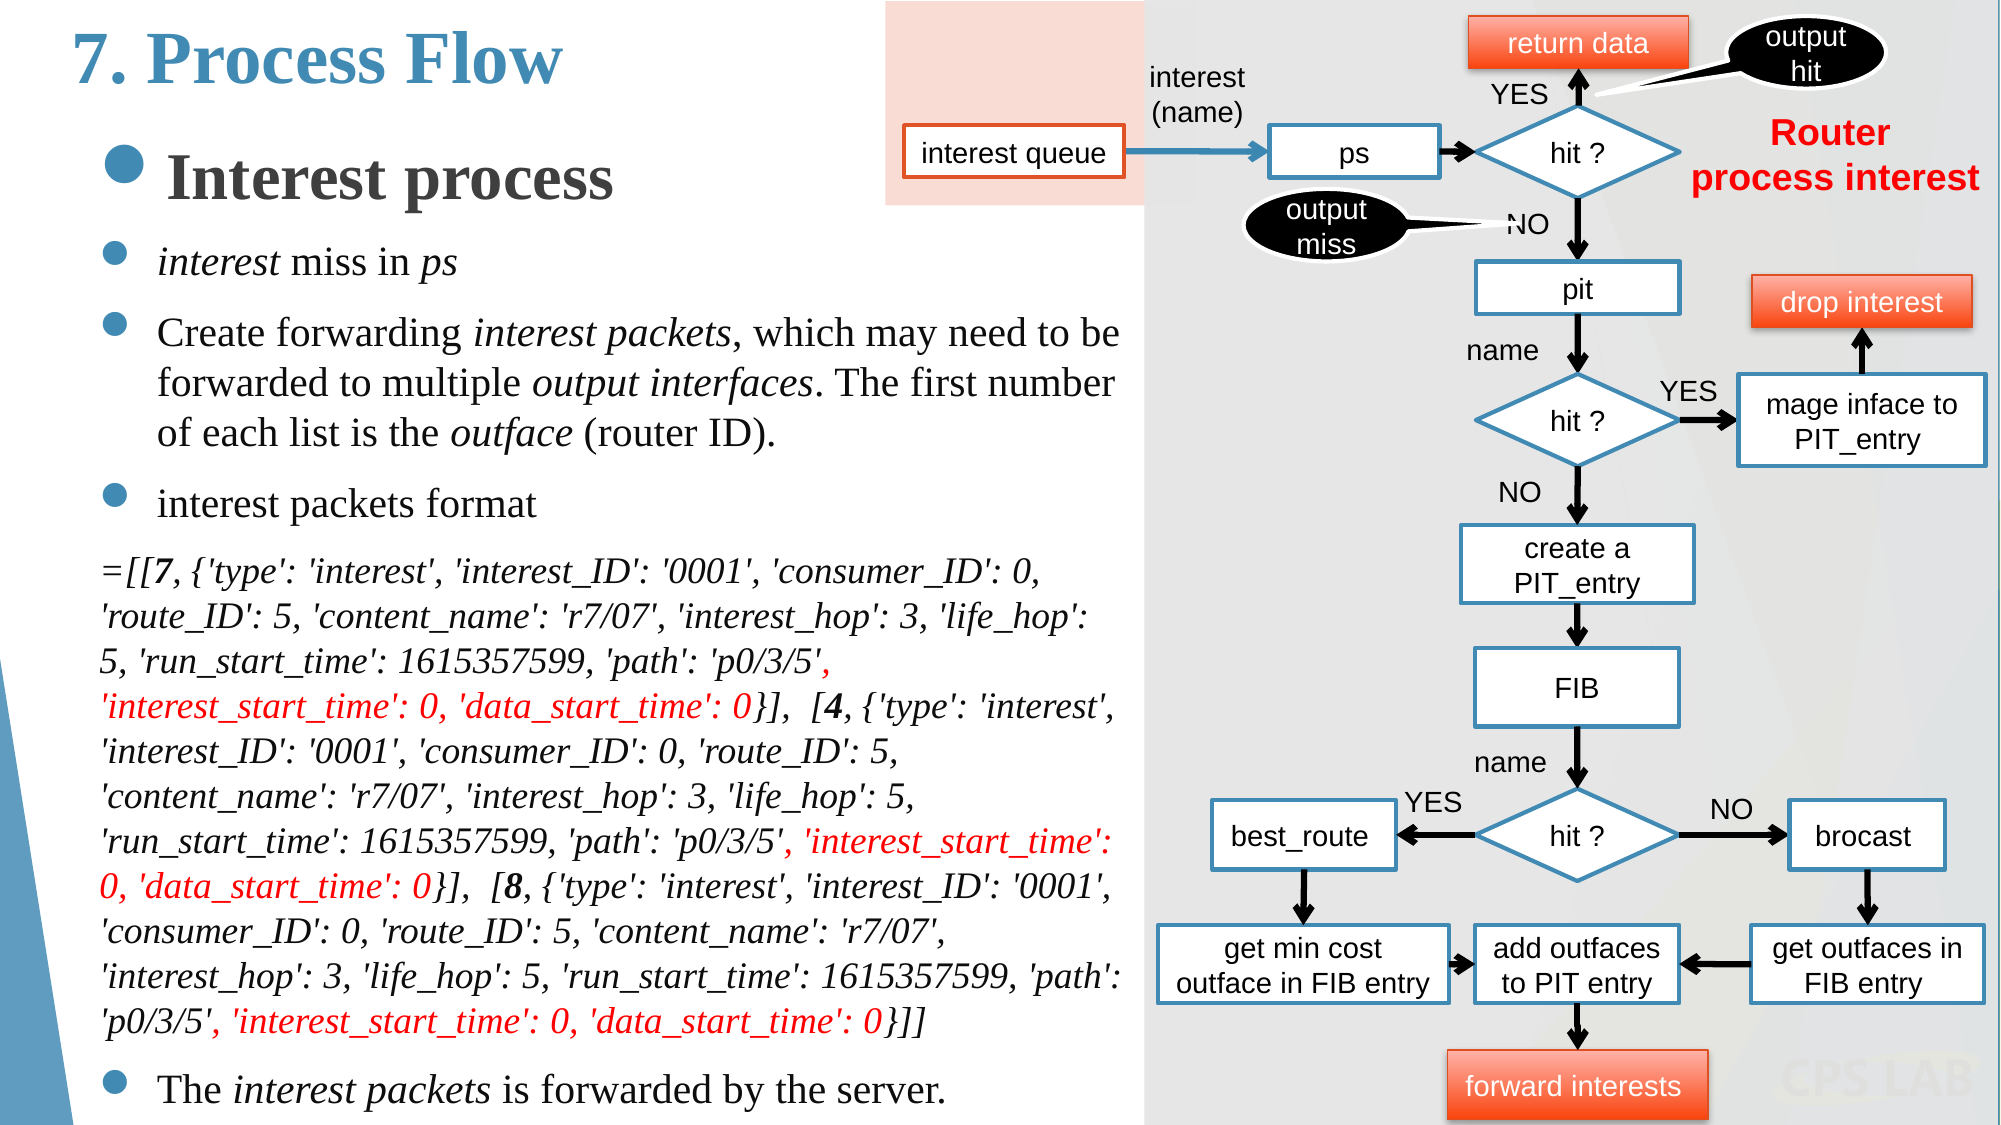

# 7. Process Flow
return data
output hit
interest (name)
YES
Router
process interest
hit ?
interest queue
ps
Interest process
interest miss in ps
Create forwarding interest packets, which may need to be forwarded to multiple output interfaces. The first number of each list is the outface (router ID).
interest packets format
=[[7, {'type': 'interest', 'interest_ID': '0001', 'consumer_ID': 0, 'route_ID': 5, 'content_name': 'r7/07', 'interest_hop': 3, 'life_hop': 5, 'run_start_time': 1615357599, 'path': 'p0/3/5', 'interest_start_time': 0, 'data_start_time': 0}],  [4, {'type': 'interest', 'interest_ID': '0001', 'consumer_ID': 0, 'route_ID': 5, 'content_name': 'r7/07', 'interest_hop': 3, 'life_hop': 5, 'run_start_time': 1615357599, 'path': 'p0/3/5', 'interest_start_time': 0, 'data_start_time': 0}],  [8, {'type': 'interest', 'interest_ID': '0001', 'consumer_ID': 0, 'route_ID': 5, 'content_name': 'r7/07', 'interest_hop': 3, 'life_hop': 5, 'run_start_time': 1615357599, 'path': 'p0/3/5', 'interest_start_time': 0, 'data_start_time': 0}]]
The interest packets is forwarded by the server.

output miss
NO
pit
drop interest
name
YES
hit ?
mage inface to PIT_entry
NO
create a PIT_entry
FIB
name
YES
NO
hit ?
best_route
brocast
add outfaces to PIT entry
get min cost outface in FIB entry
get outfaces in FIB entry
forward interests